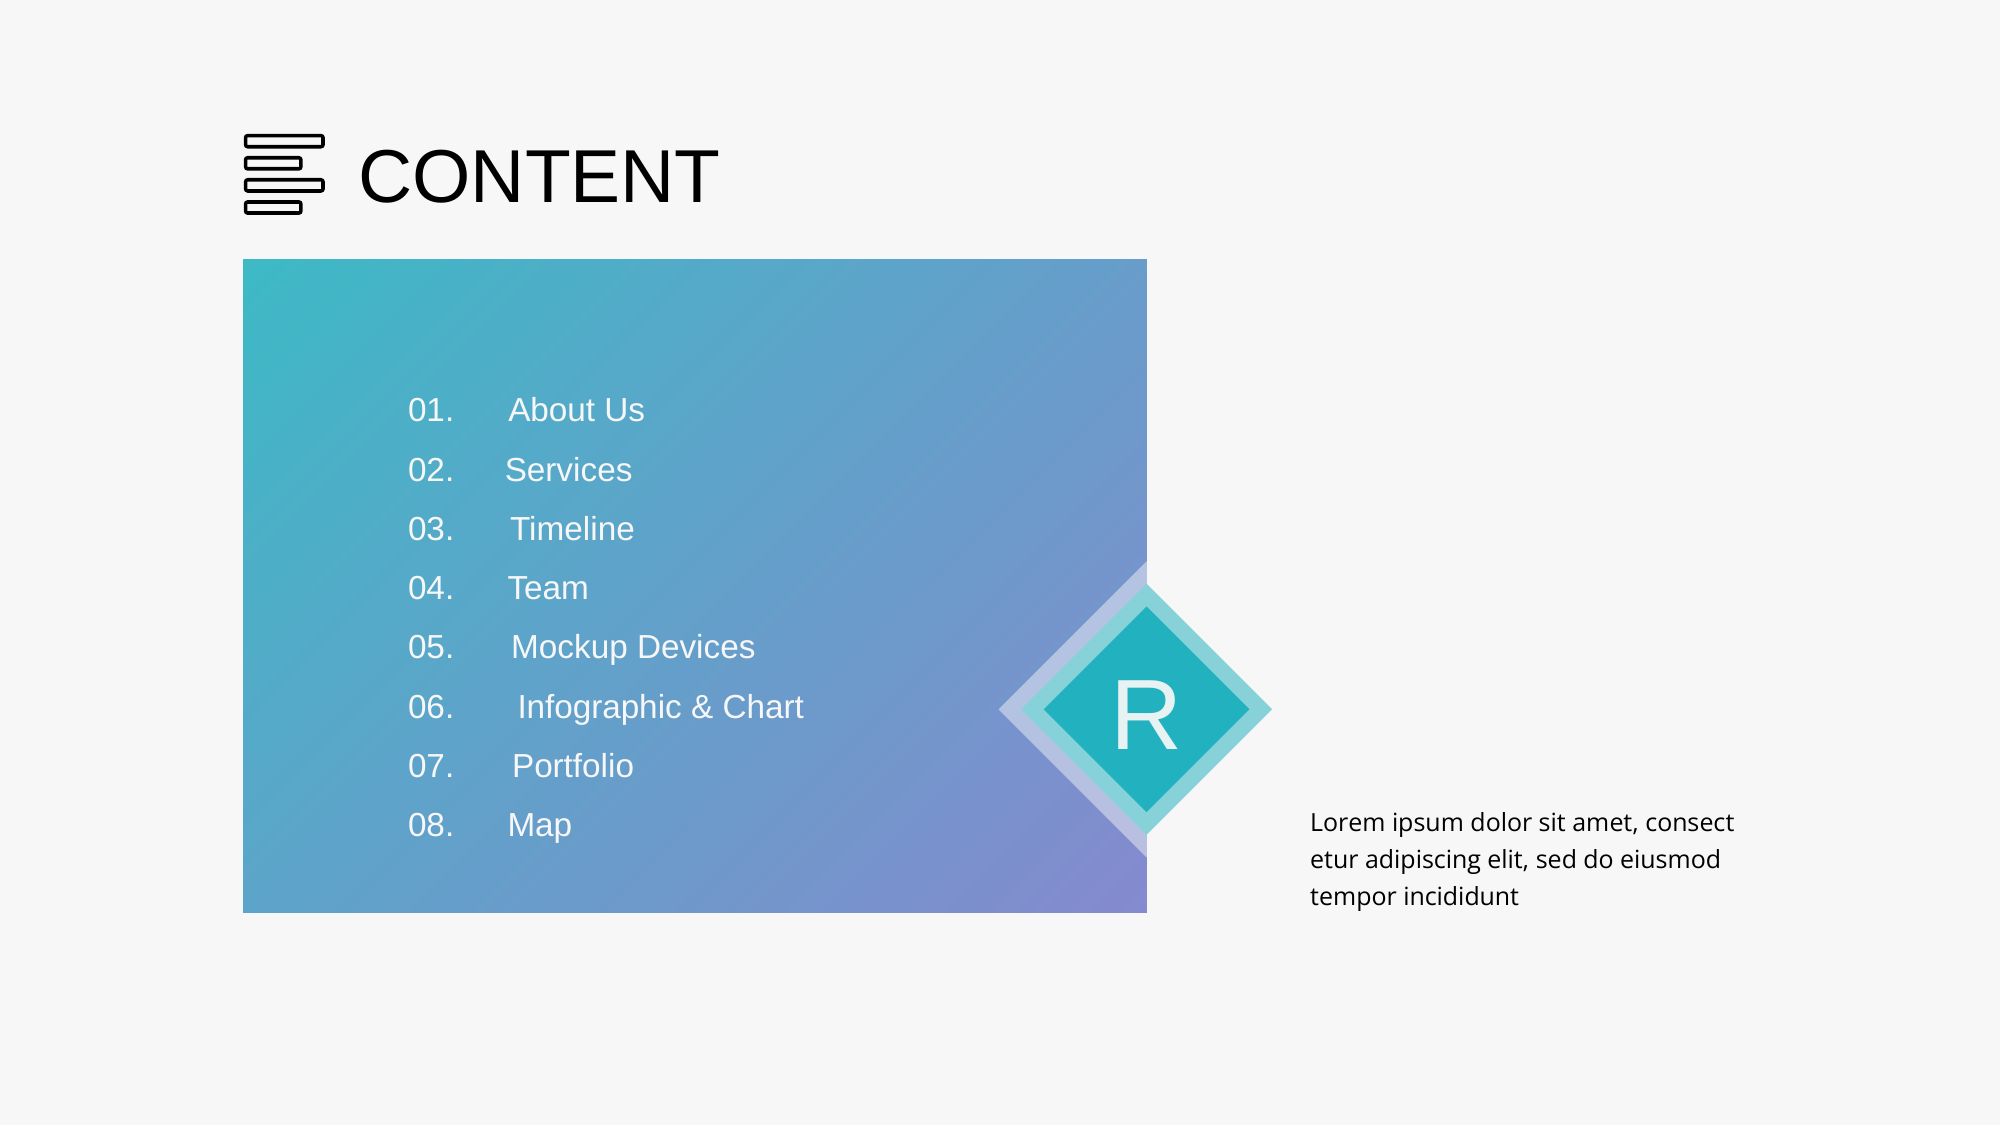

CONTENT

01.
About Us
02.
Services
03.
Timeline
04.
Team
R
05.
Mockup Devices
06.
Infographic & Chart
07.
Portfolio
Lorem ipsum dolor sit amet, consect etur adipiscing elit, sed do eiusmod tempor incididunt
08.
Map